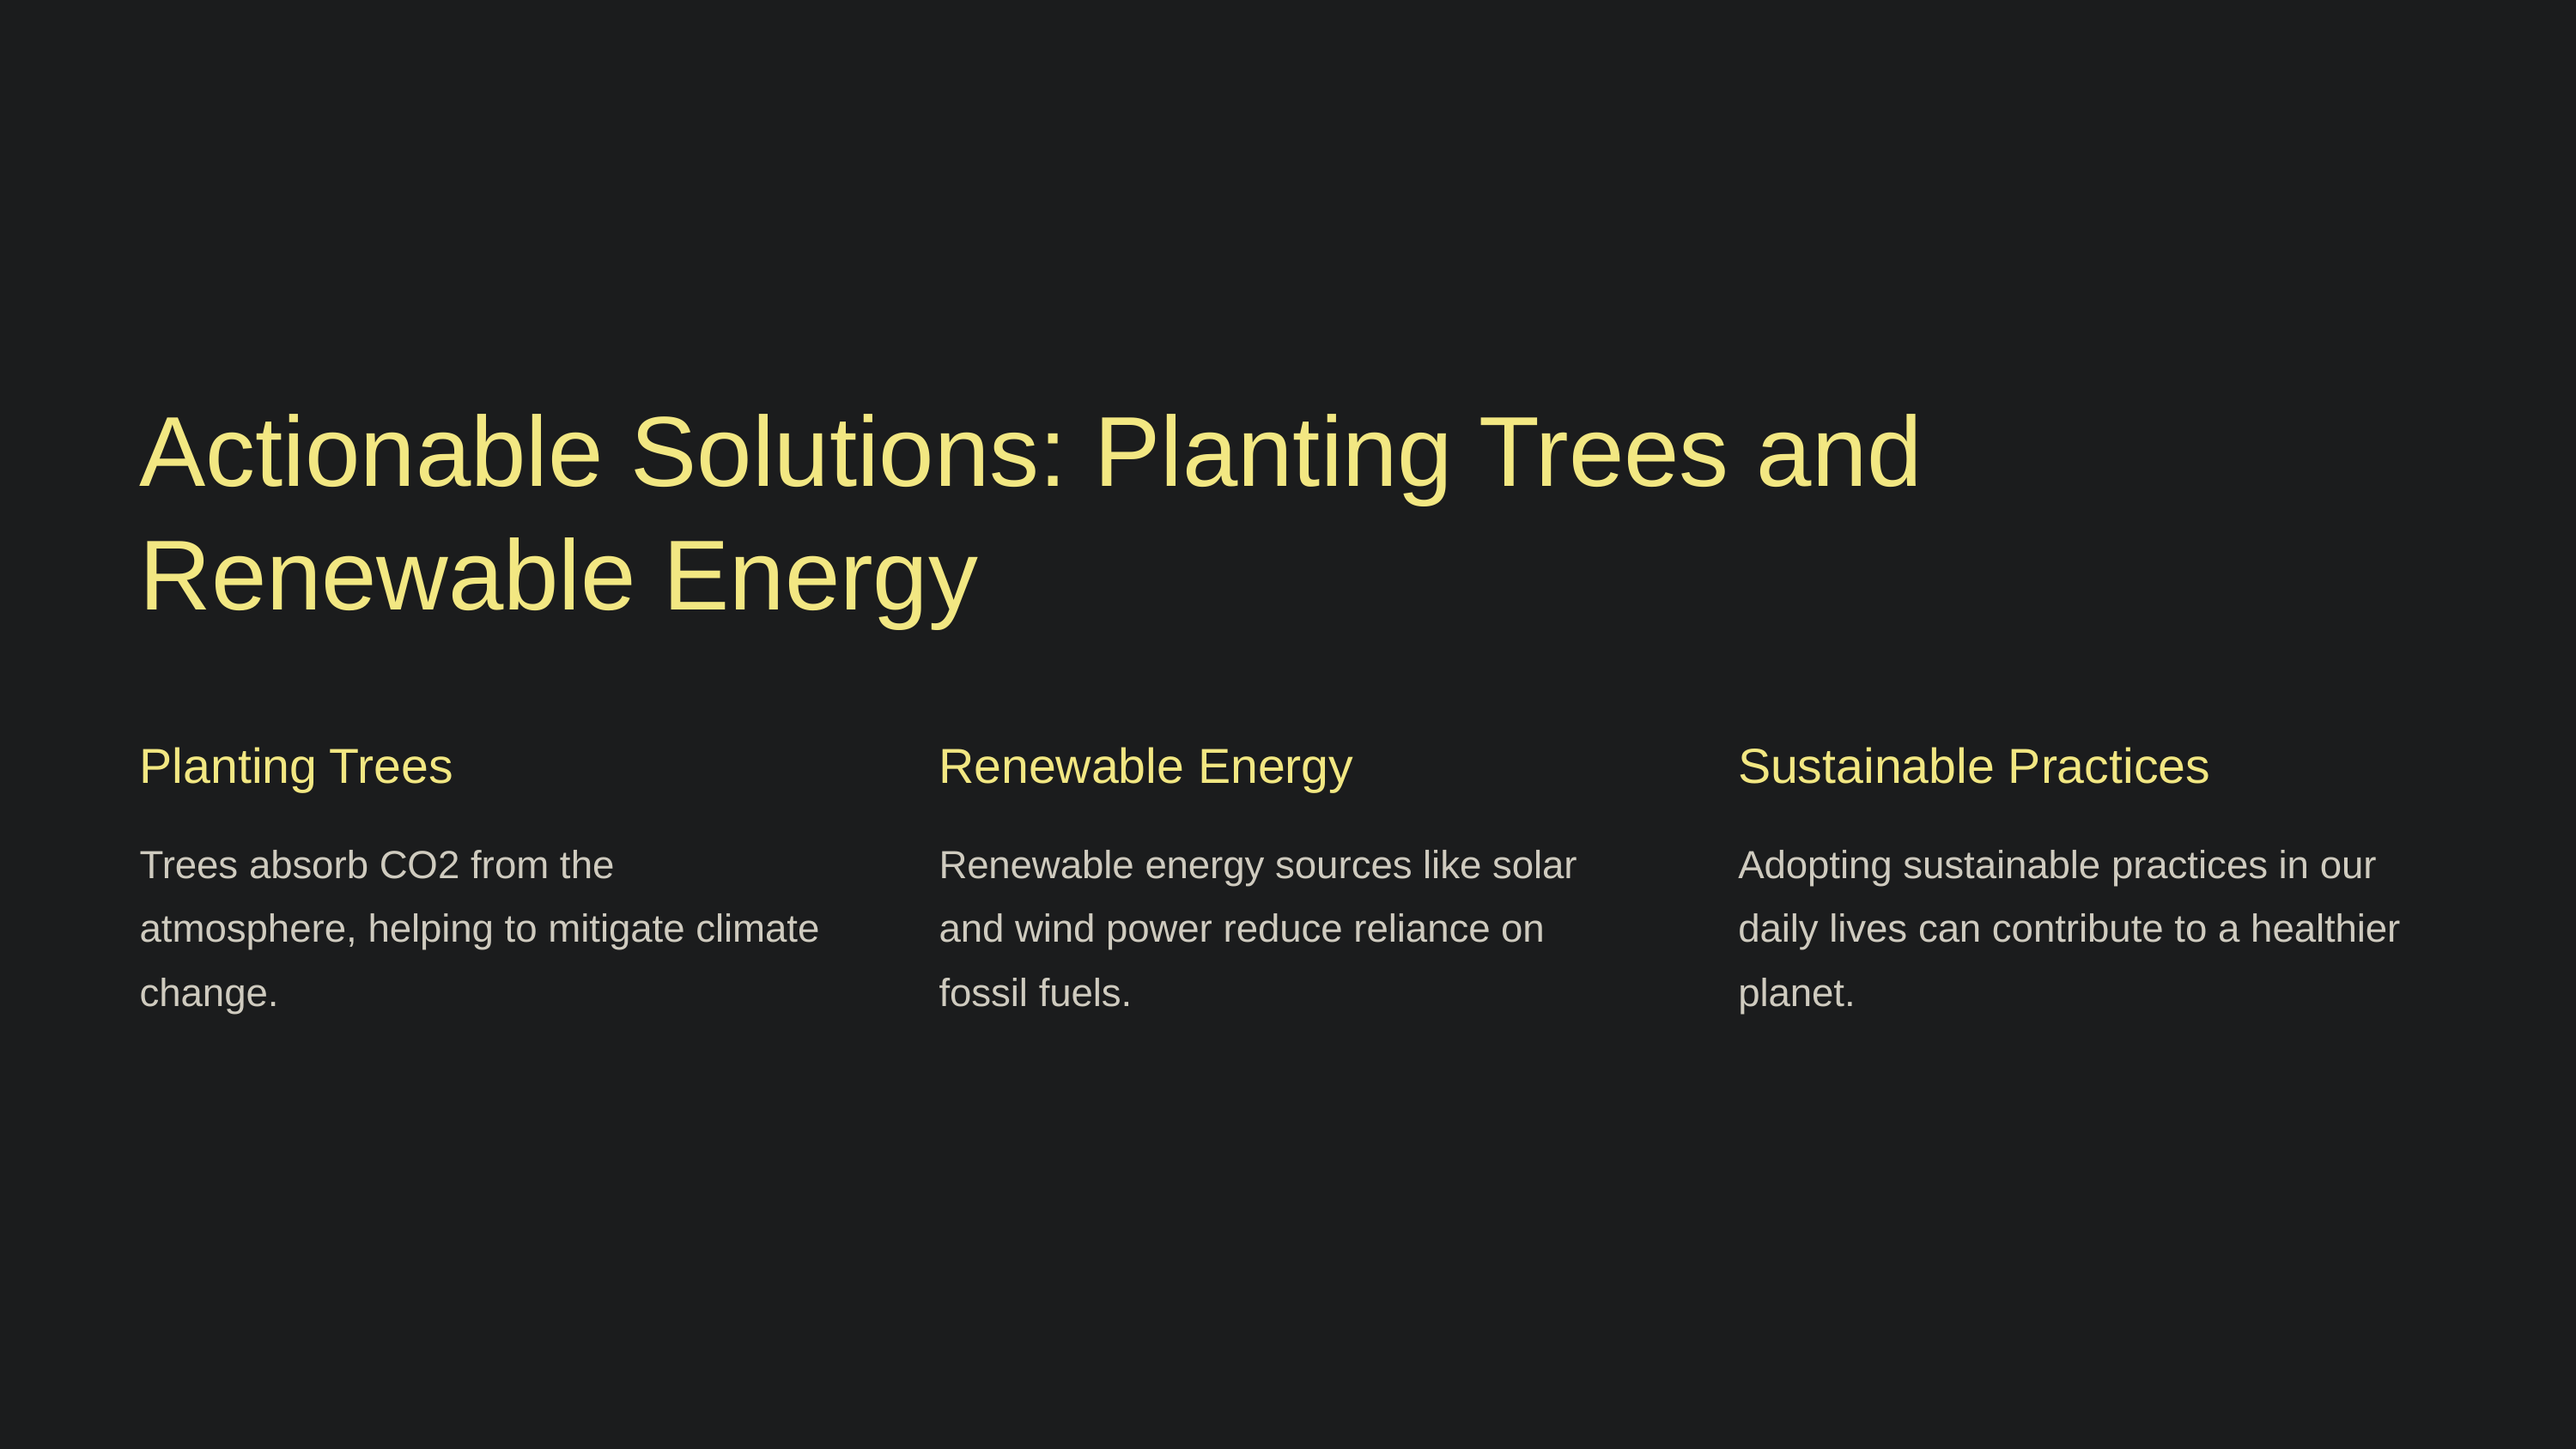

Actionable Solutions: Planting Trees and Renewable Energy
Planting Trees
Renewable Energy
Sustainable Practices
Trees absorb CO2 from the atmosphere, helping to mitigate climate change.
Renewable energy sources like solar and wind power reduce reliance on fossil fuels.
Adopting sustainable practices in our daily lives can contribute to a healthier planet.